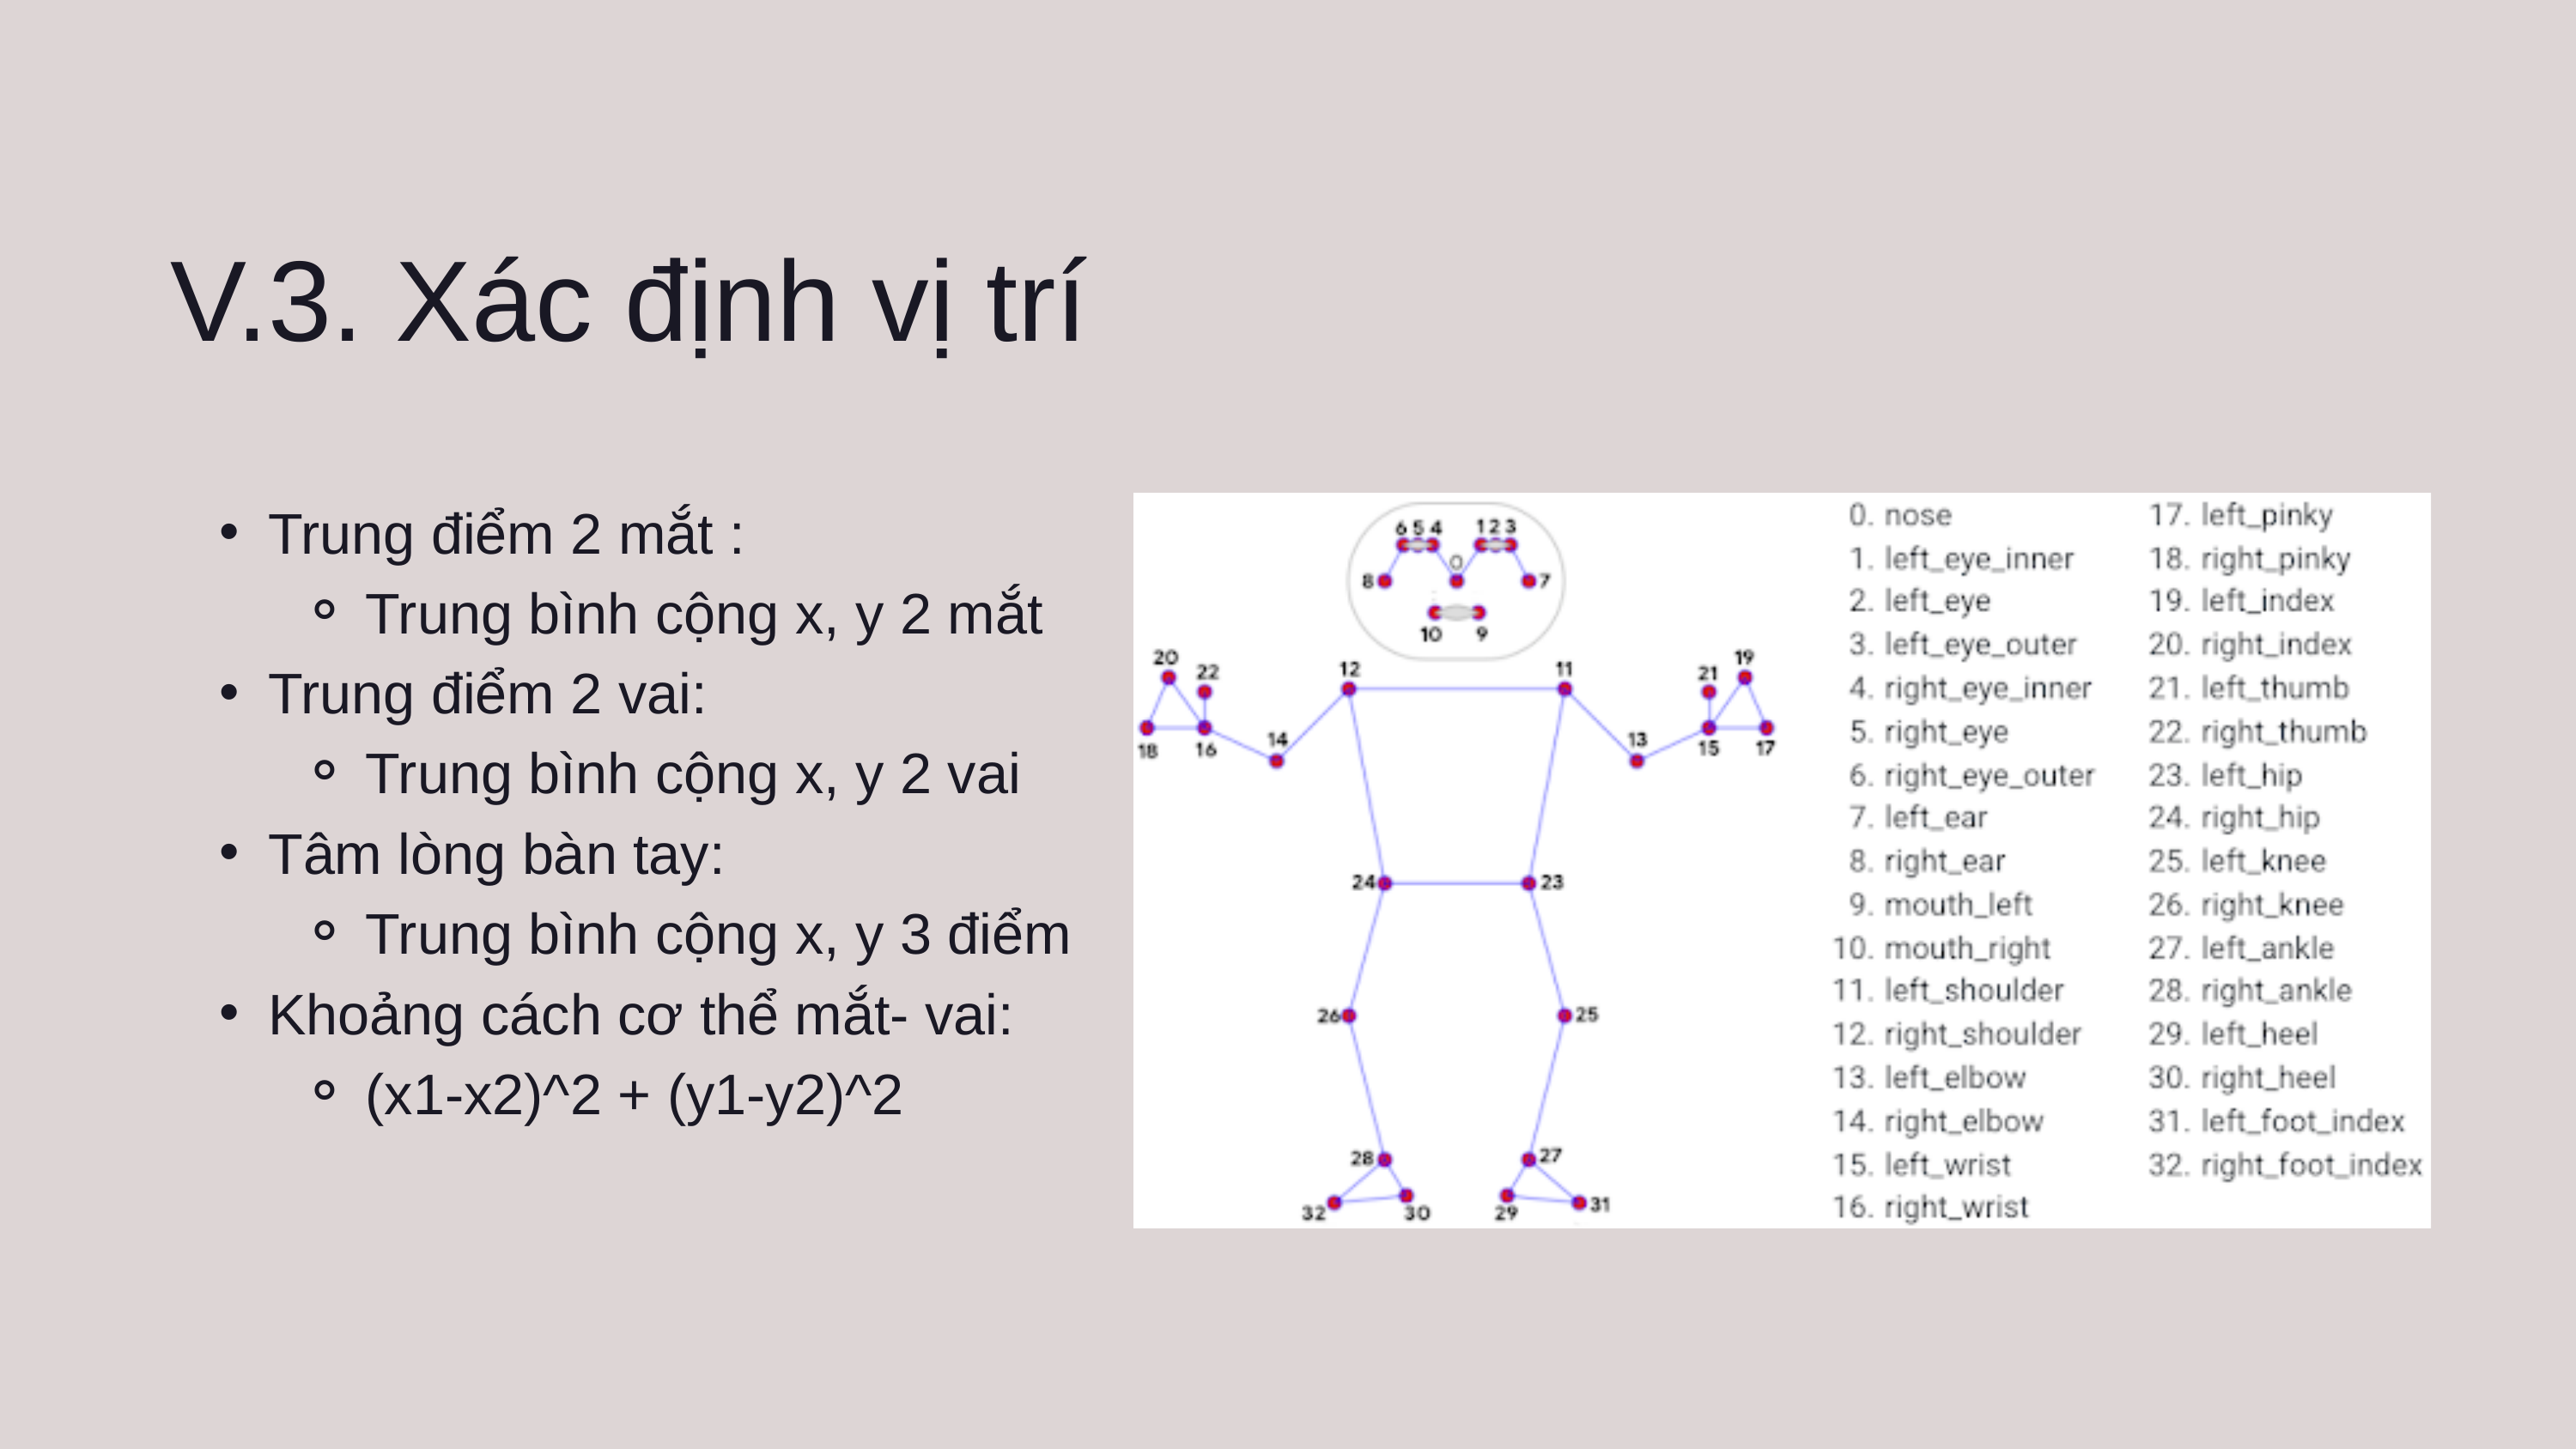

V.3. Xác định vị trí
Trung điểm 2 mắt :
Trung bình cộng x, y 2 mắt
Trung điểm 2 vai:
Trung bình cộng x, y 2 vai
Tâm lòng bàn tay:
Trung bình cộng x, y 3 điểm
Khoảng cách cơ thể mắt- vai:
(x1-x2)^2 + (y1-y2)^2